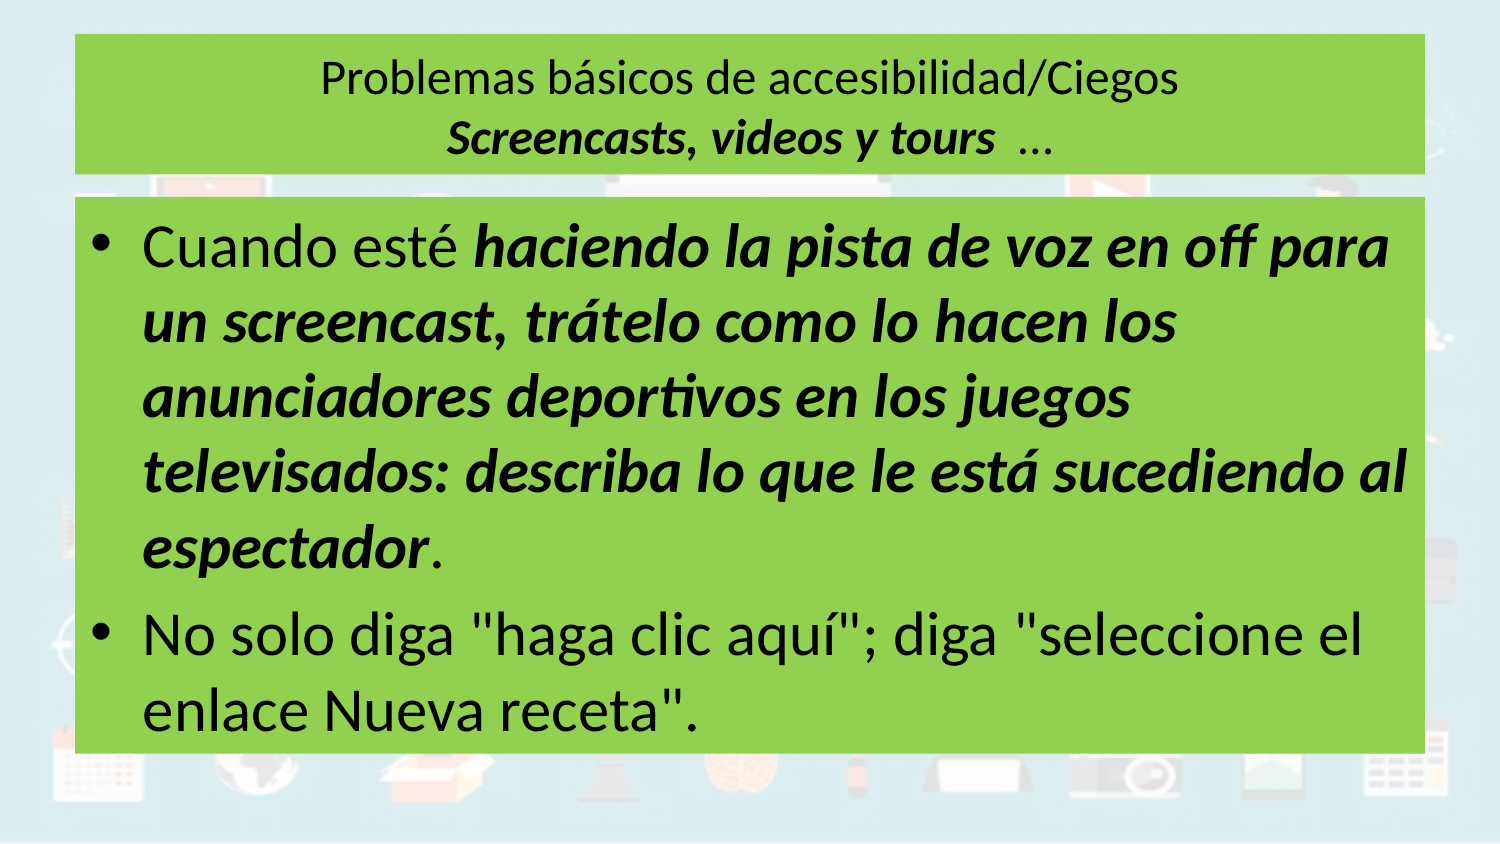

# Problemas básicos de accesibilidad/Ciegos Screencasts, videos y tours  …
Cuando esté haciendo la pista de voz en off para un screencast, trátelo como lo hacen los anunciadores deportivos en los juegos televisados: describa lo que le está sucediendo al espectador.
No solo diga "haga clic aquí"; diga "seleccione el enlace Nueva receta".